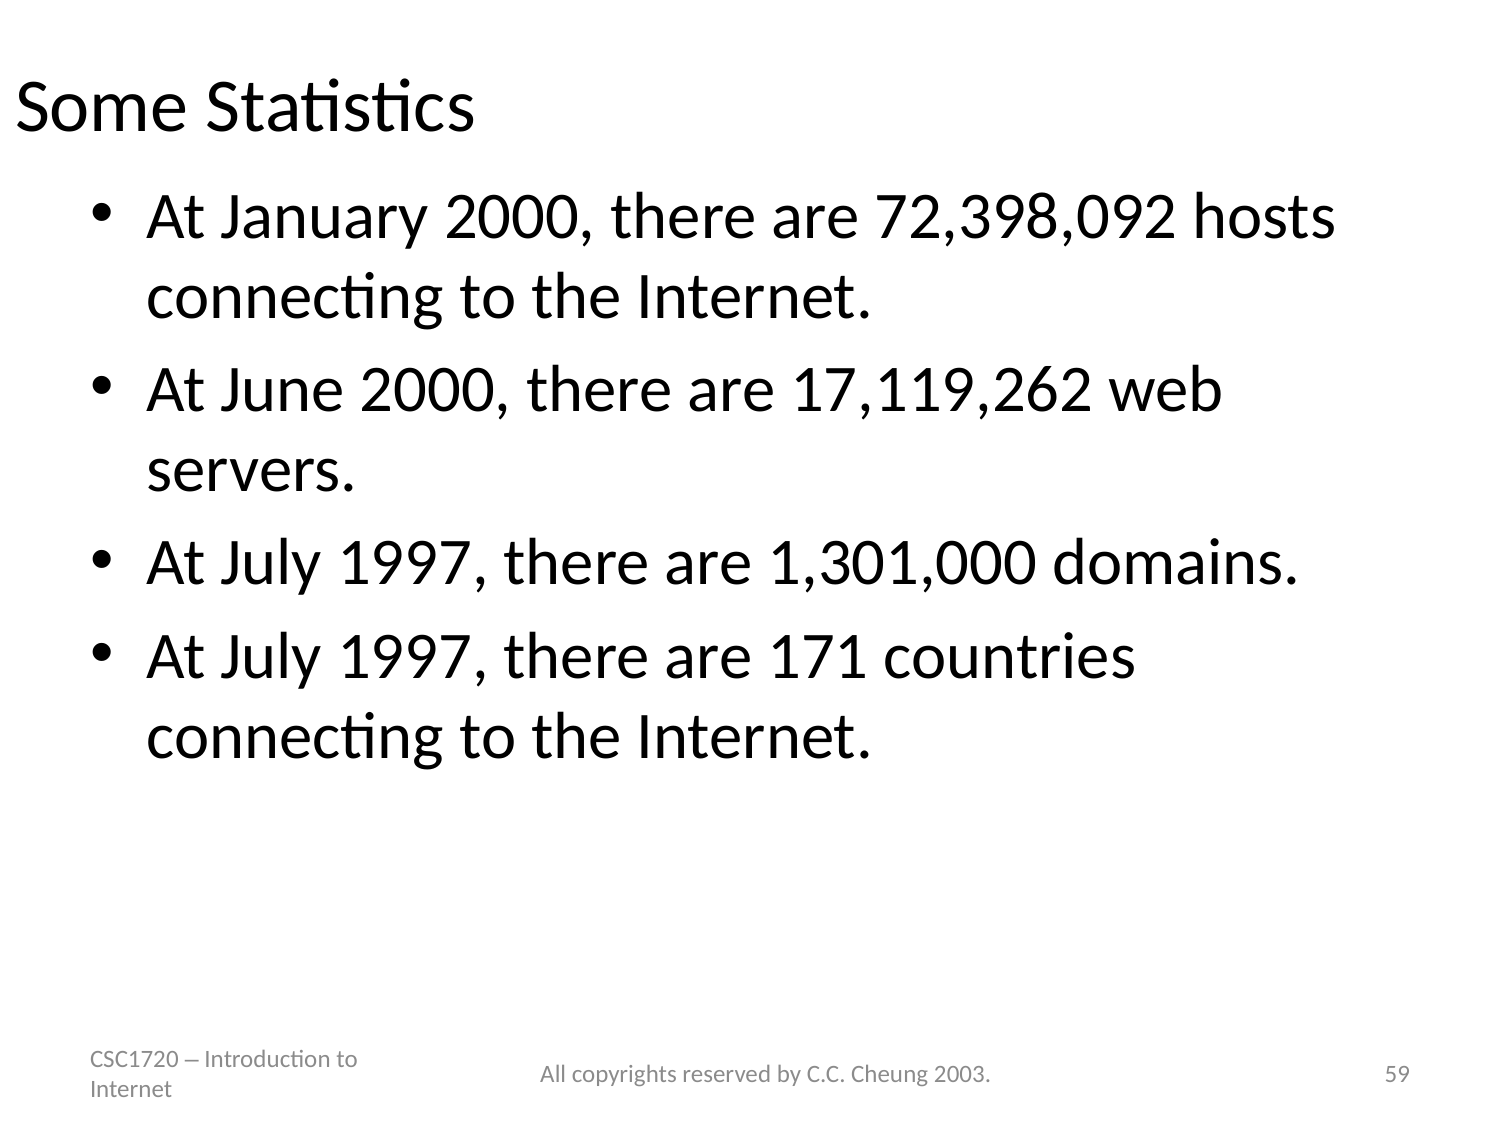

# Some Statistics
At January 2000, there are 72,398,092 hosts connecting to the Internet.
At June 2000, there are 17,119,262 web servers.
At July 1997, there are 1,301,000 domains.
At July 1997, there are 171 countries connecting to the Internet.
CSC1720 – Introduction to Internet
All copyrights reserved by C.C. Cheung 2003.
59